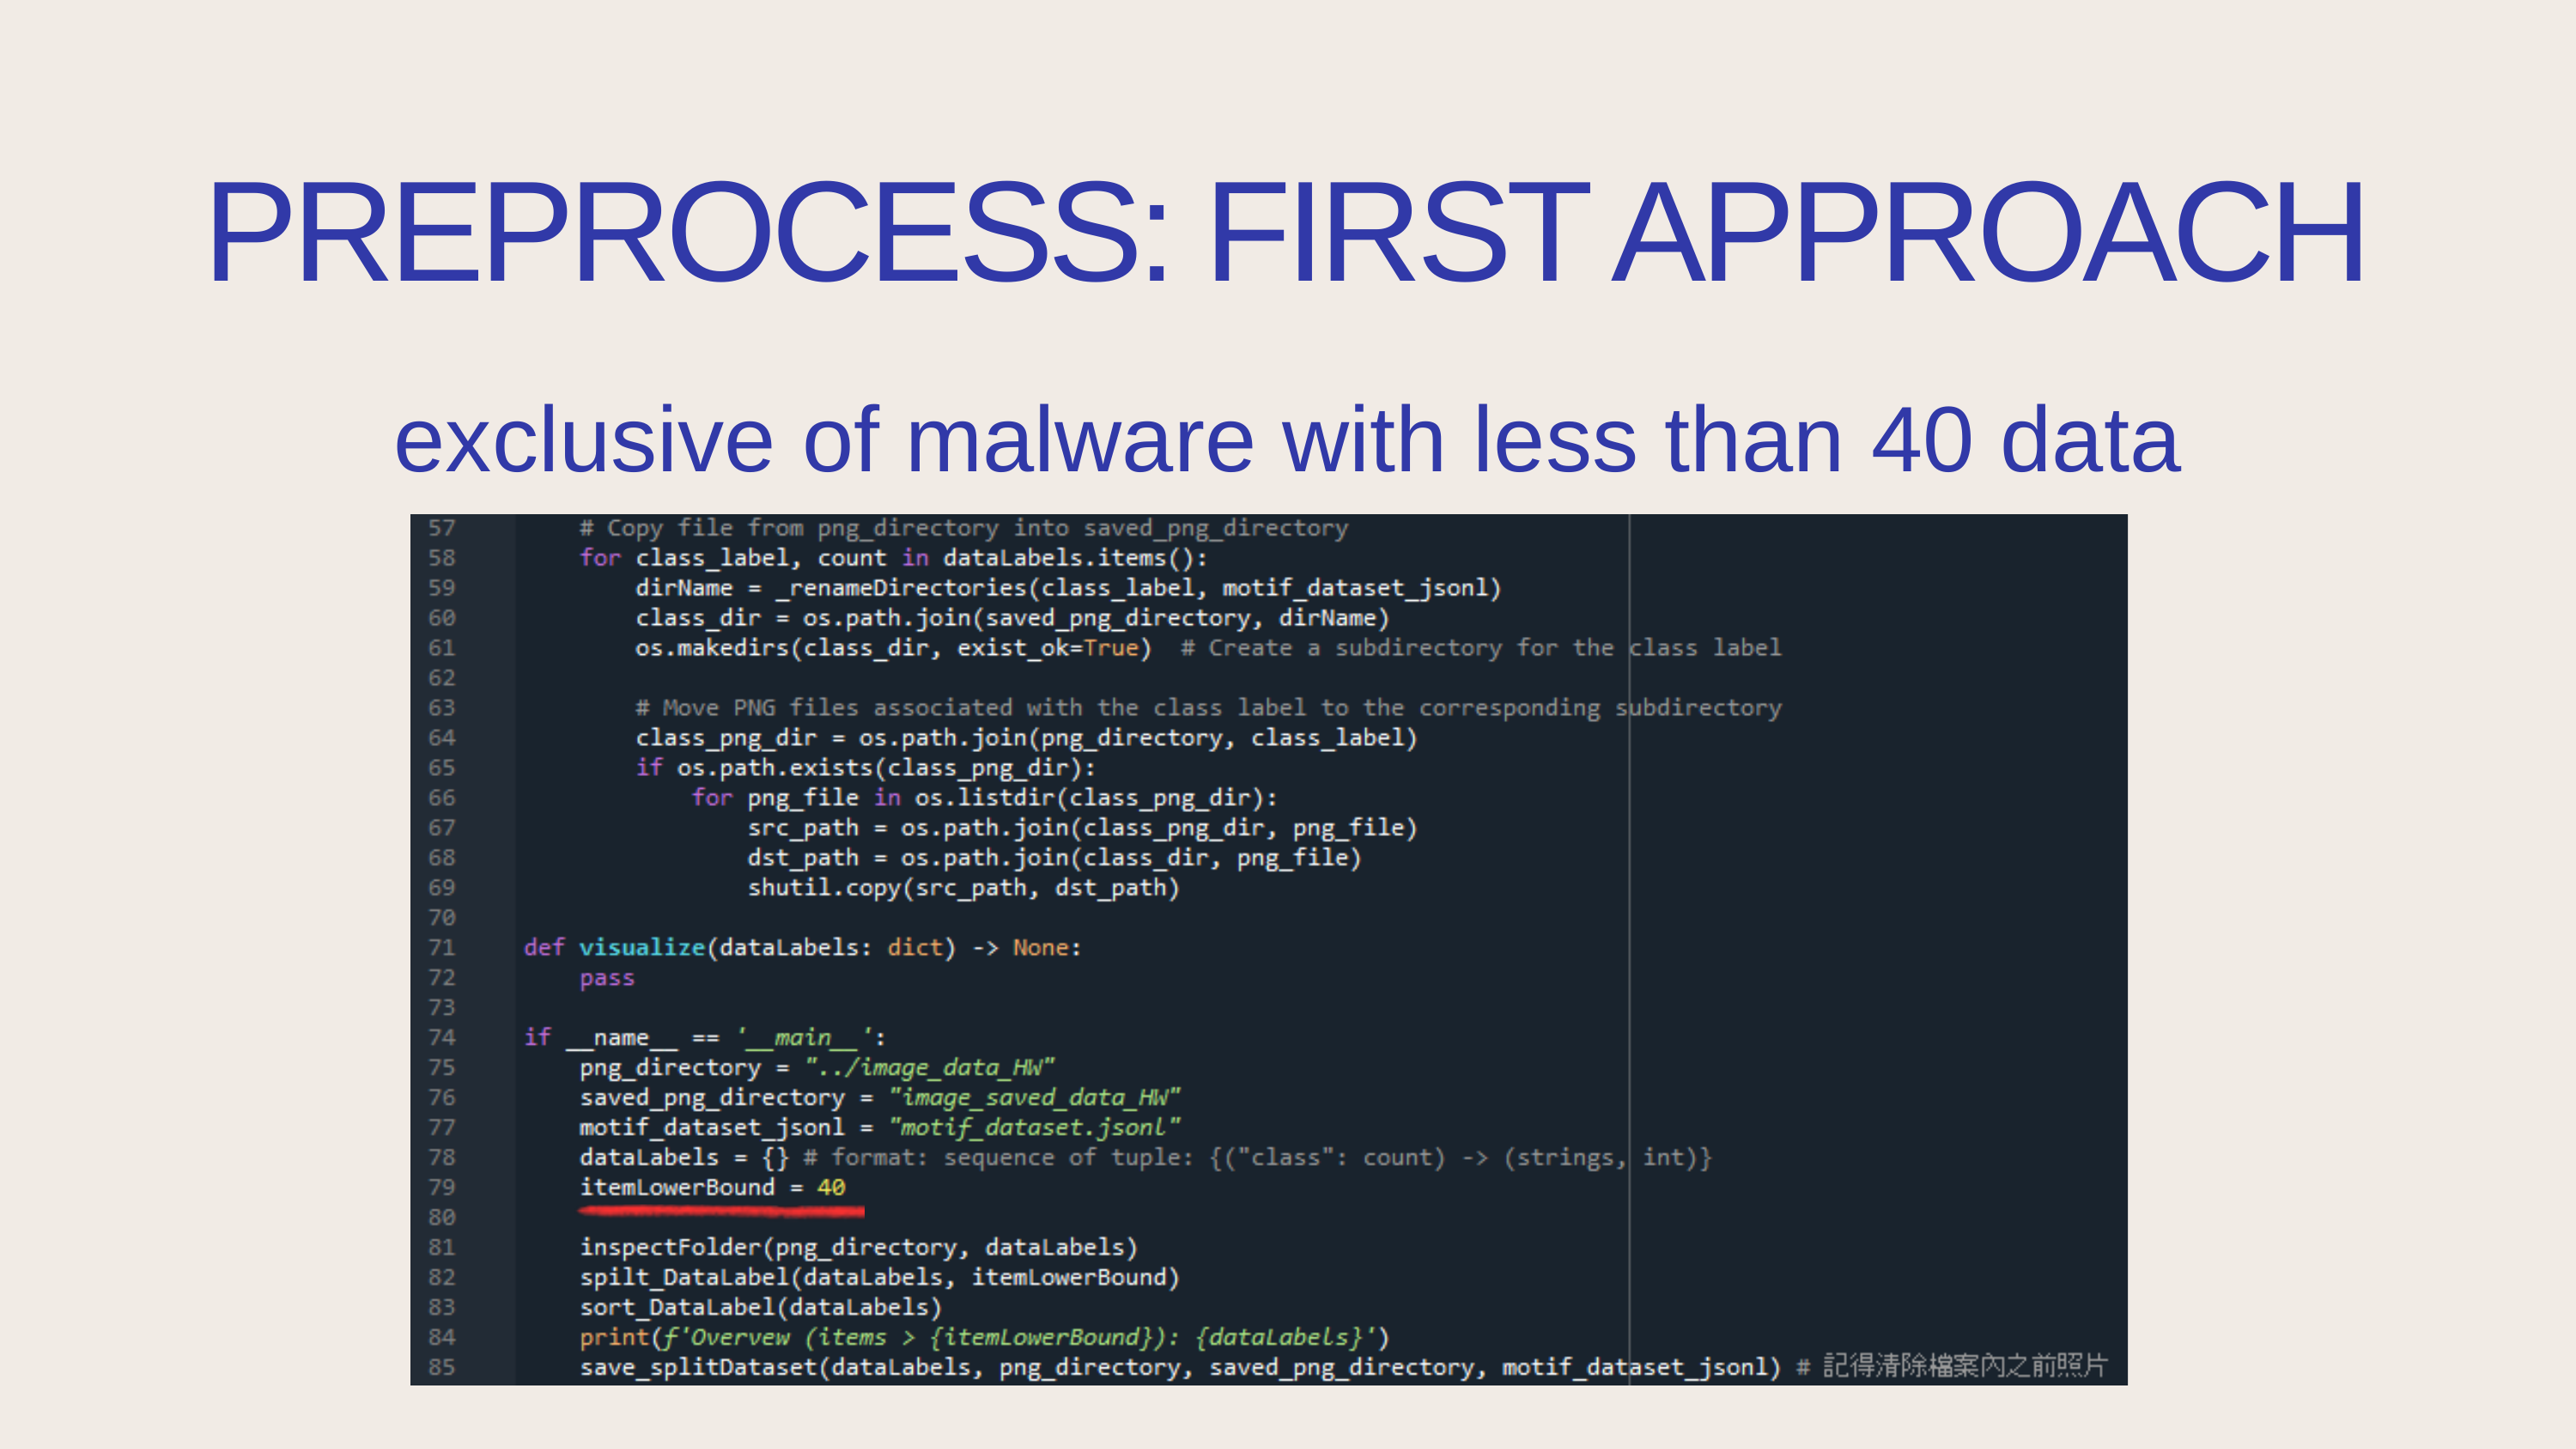

PREPROCESS: FIRST APPROACH
exclusive of malware with less than 40 data